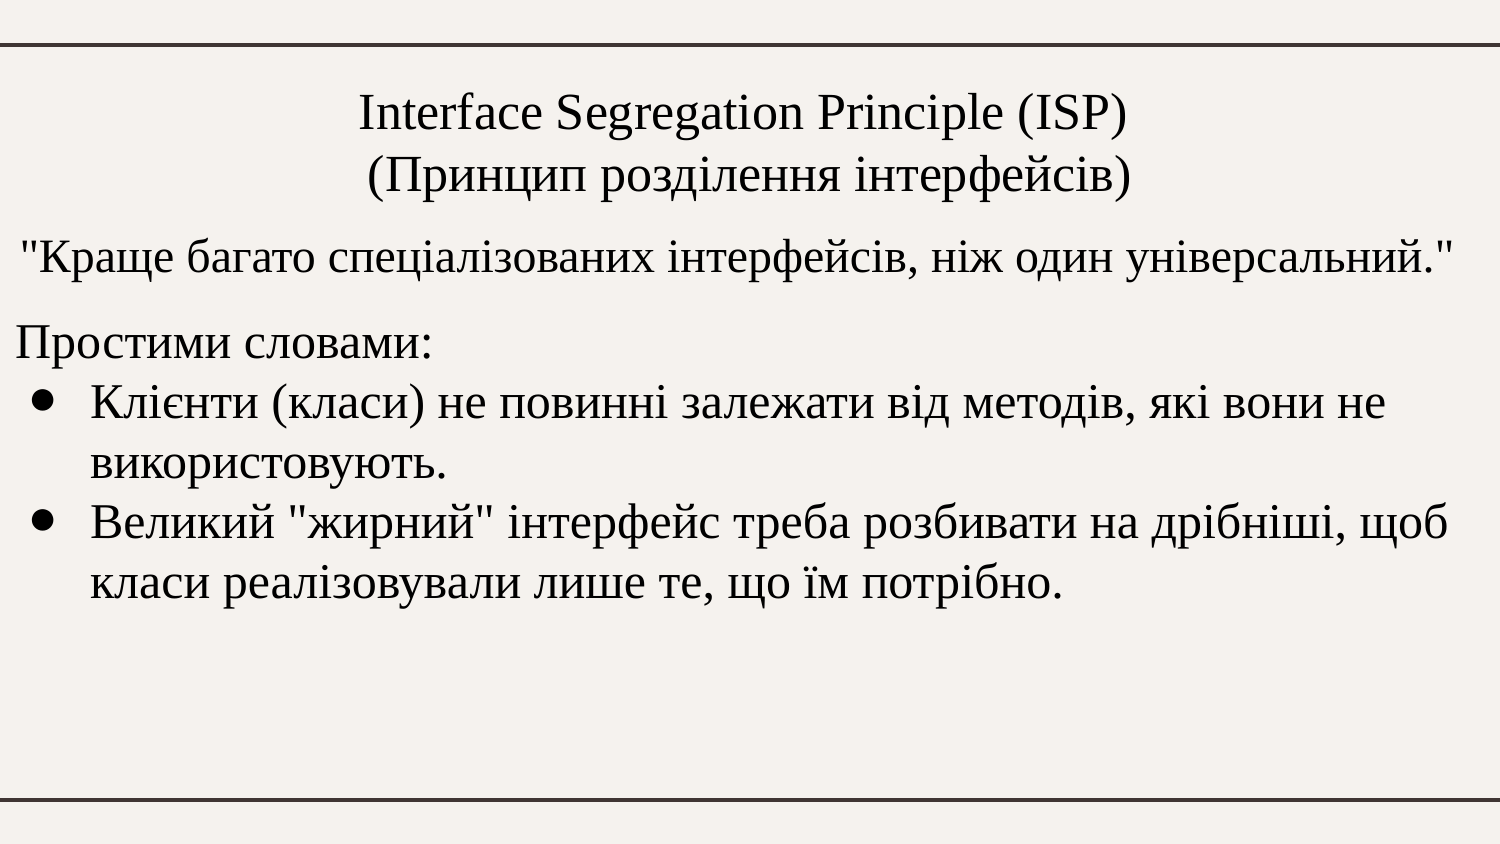

Interface Segregation Principle (ISP)
(Принцип розділення інтерфейсів)

"Краще багато спеціалізованих інтерфейсів, ніж один універсальний."
Простими словами:
Клієнти (класи) не повинні залежати від методів, які вони не використовують.
Великий "жирний" інтерфейс треба розбивати на дрібніші, щоб класи реалізовували лише те, що їм потрібно.